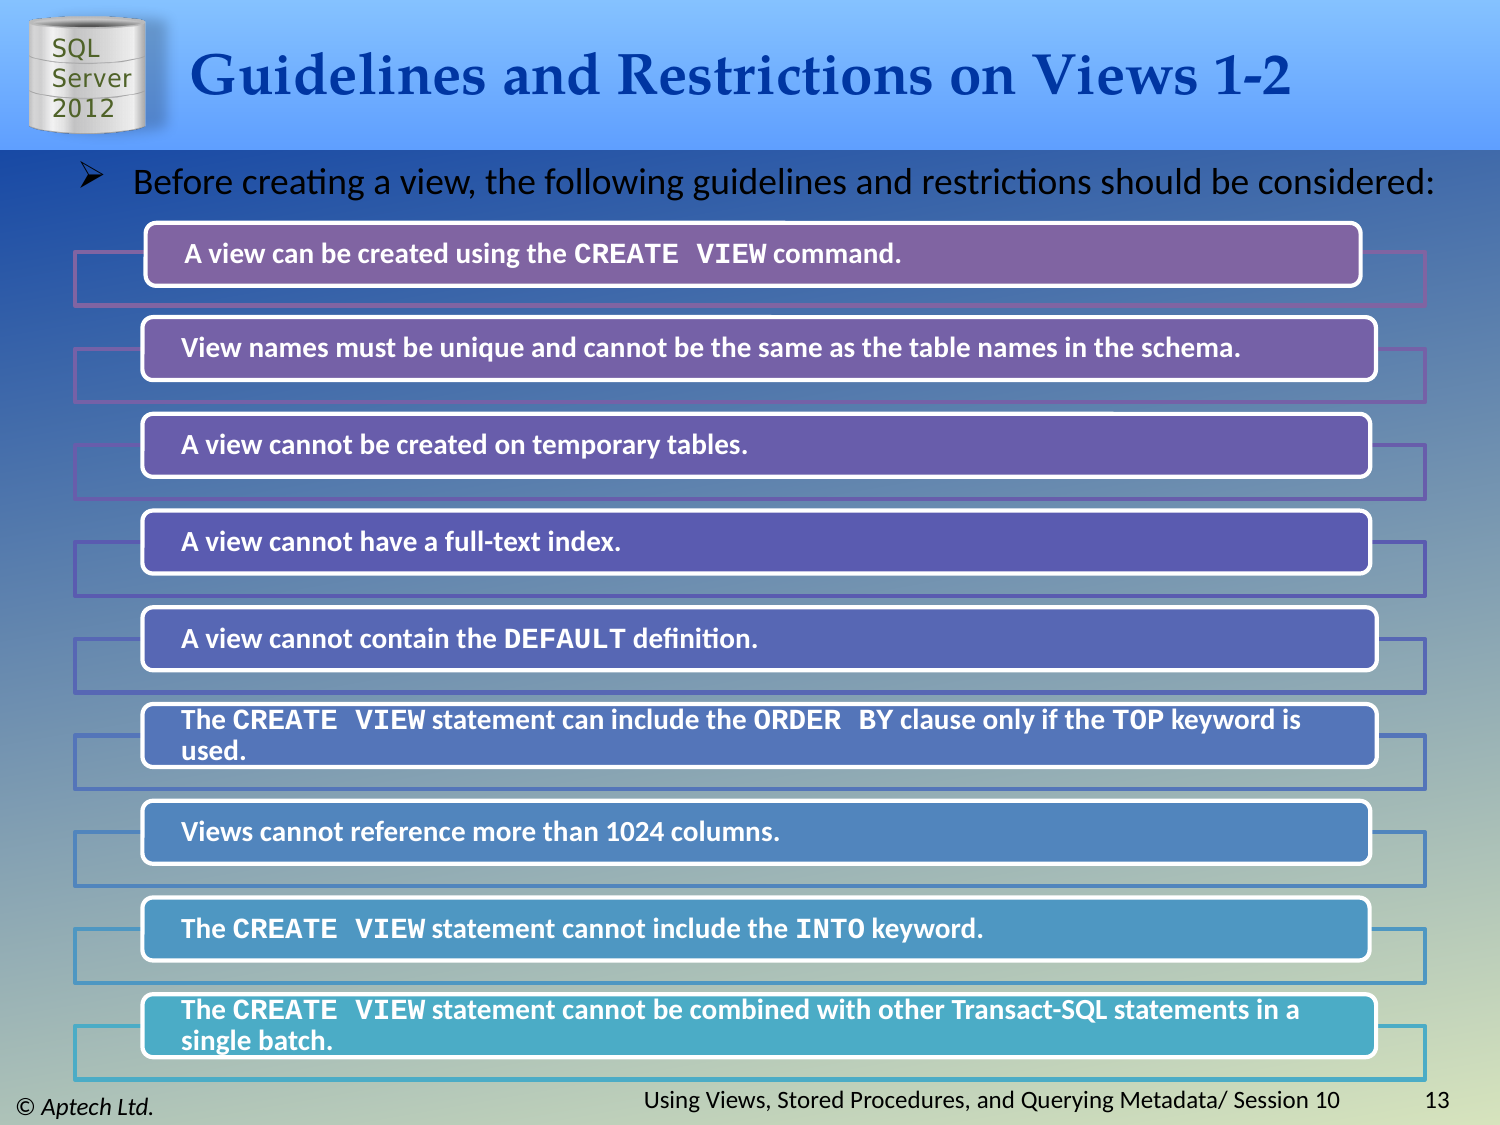

# Guidelines and Restrictions on Views 1-2
Before creating a view, the following guidelines and restrictions should be considered:
A view can be created using the CREATE VIEW command.
View names must be unique and cannot be the same as the table names in the schema.
A view cannot be created on temporary tables.
A view cannot have a full-text index.
A view cannot contain the DEFAULT definition.
The CREATE VIEW statement can include the ORDER BY clause only if the TOP keyword is used.
Views cannot reference more than 1024 columns.
The CREATE VIEW statement cannot include the INTO keyword.
The CREATE VIEW statement cannot be combined with other Transact-SQL statements in a single batch.
Using Views, Stored Procedures, and Querying Metadata/ Session 10
13